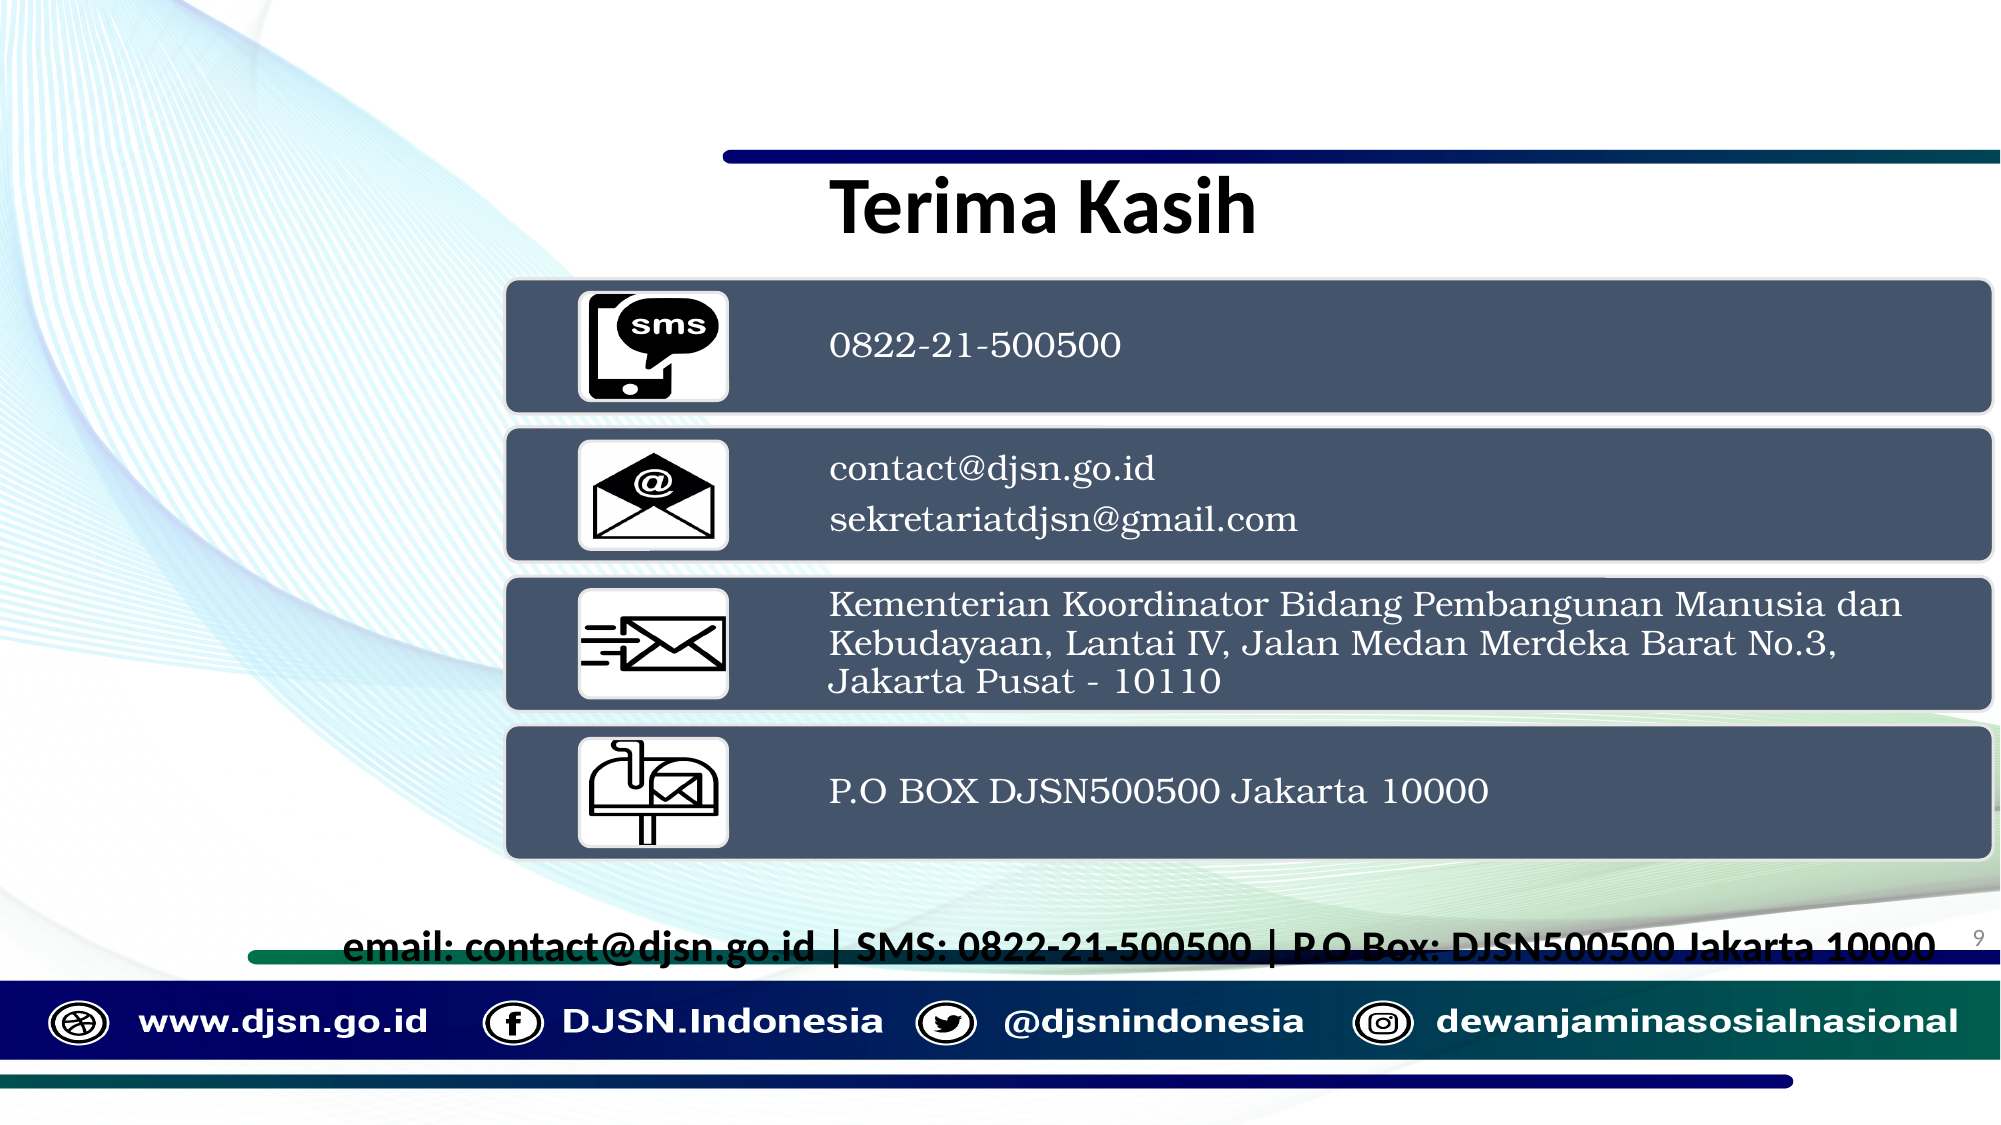

# Terima Kasih
0822-21-500500
contact@djsn.go.id
sekretariatdjsn@gmail.com
Kementerian Koordinator Bidang Pembangunan Manusia dan Kebudayaan, Lantai IV, Jalan Medan Merdeka Barat No.3, Jakarta Pusat - 10110
P.O BOX DJSN500500 Jakarta 10000

9